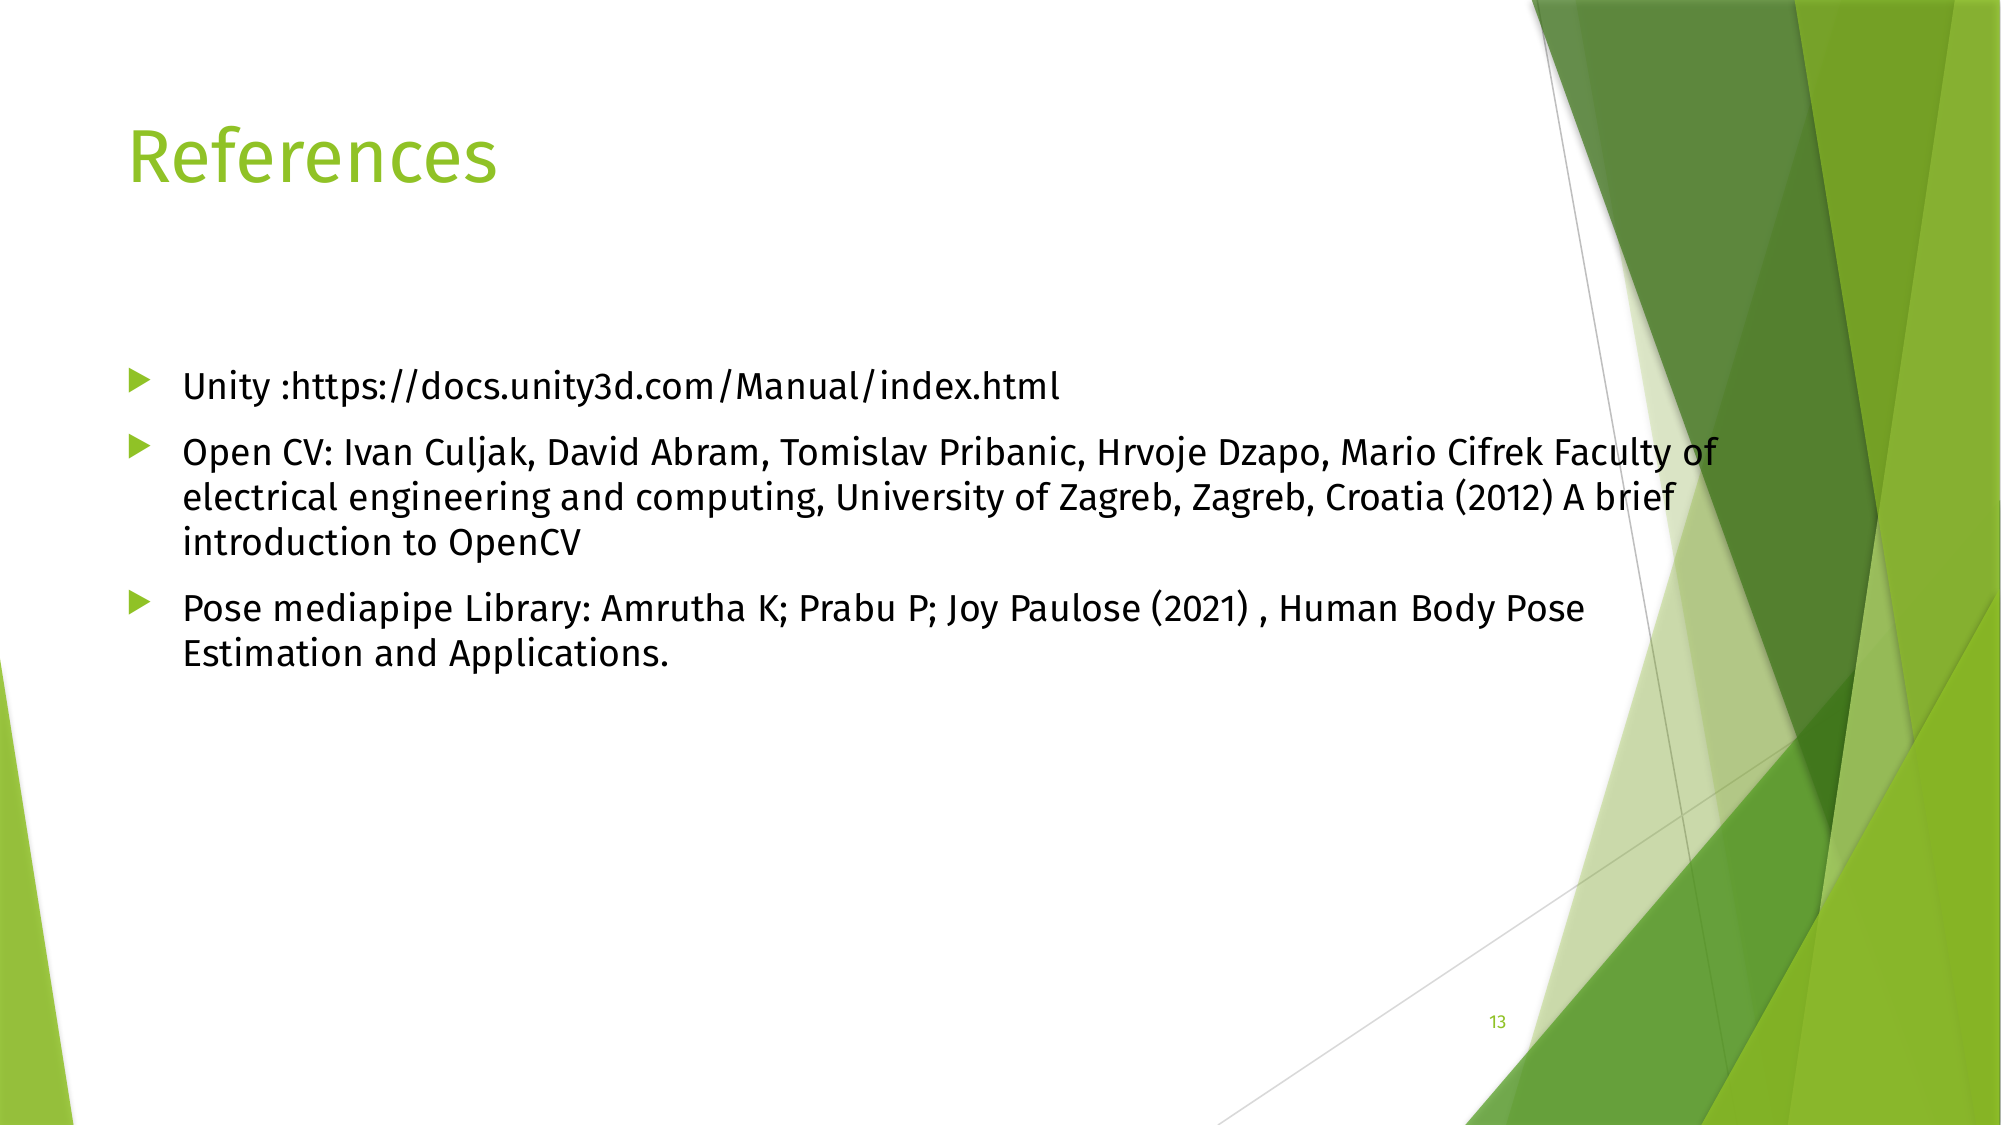

# References
Unity :https://docs.unity3d.com/Manual/index.html
Open CV: Ivan Culjak, David Abram, Tomislav Pribanic, Hrvoje Dzapo, Mario Cifrek Faculty of electrical engineering and computing, University of Zagreb, Zagreb, Croatia (2012) A brief introduction to OpenCV
Pose mediapipe Library: Amrutha K; Prabu P; Joy Paulose (2021) , Human Body Pose Estimation and Applications.
13